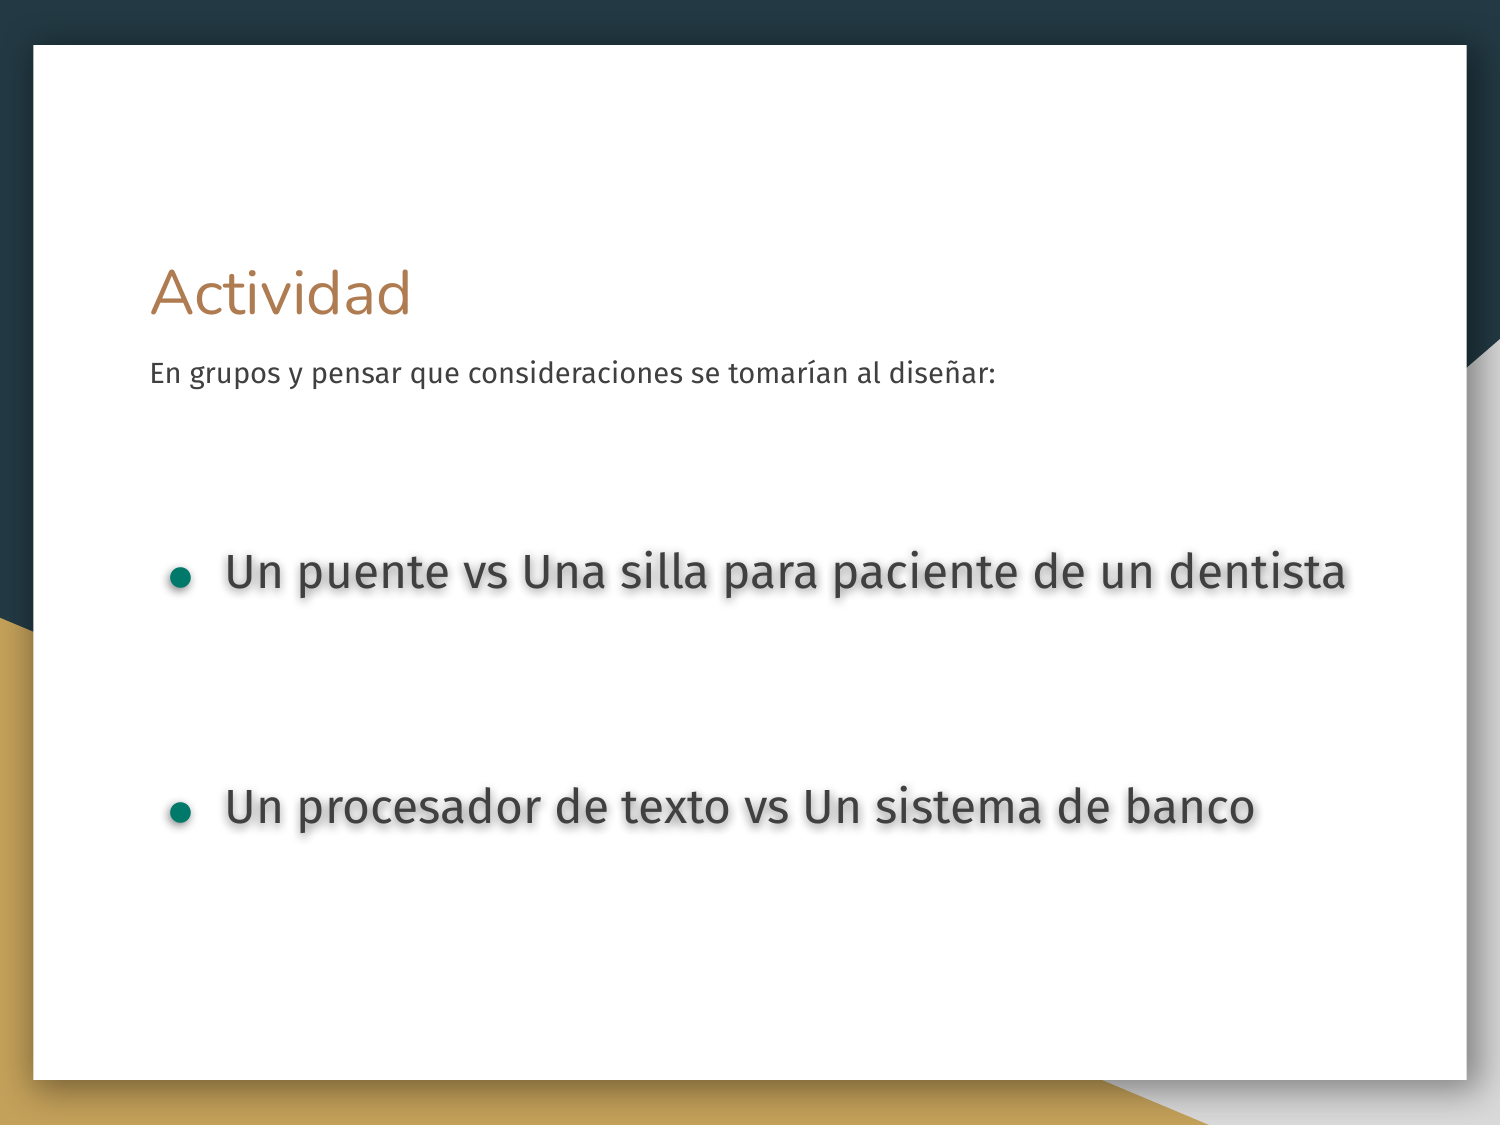

# Actividad
En grupos y pensar que consideraciones se tomarían al diseñar:
Un puente vs Una silla para paciente de un dentista

Un procesador de texto vs Un sistema de banco